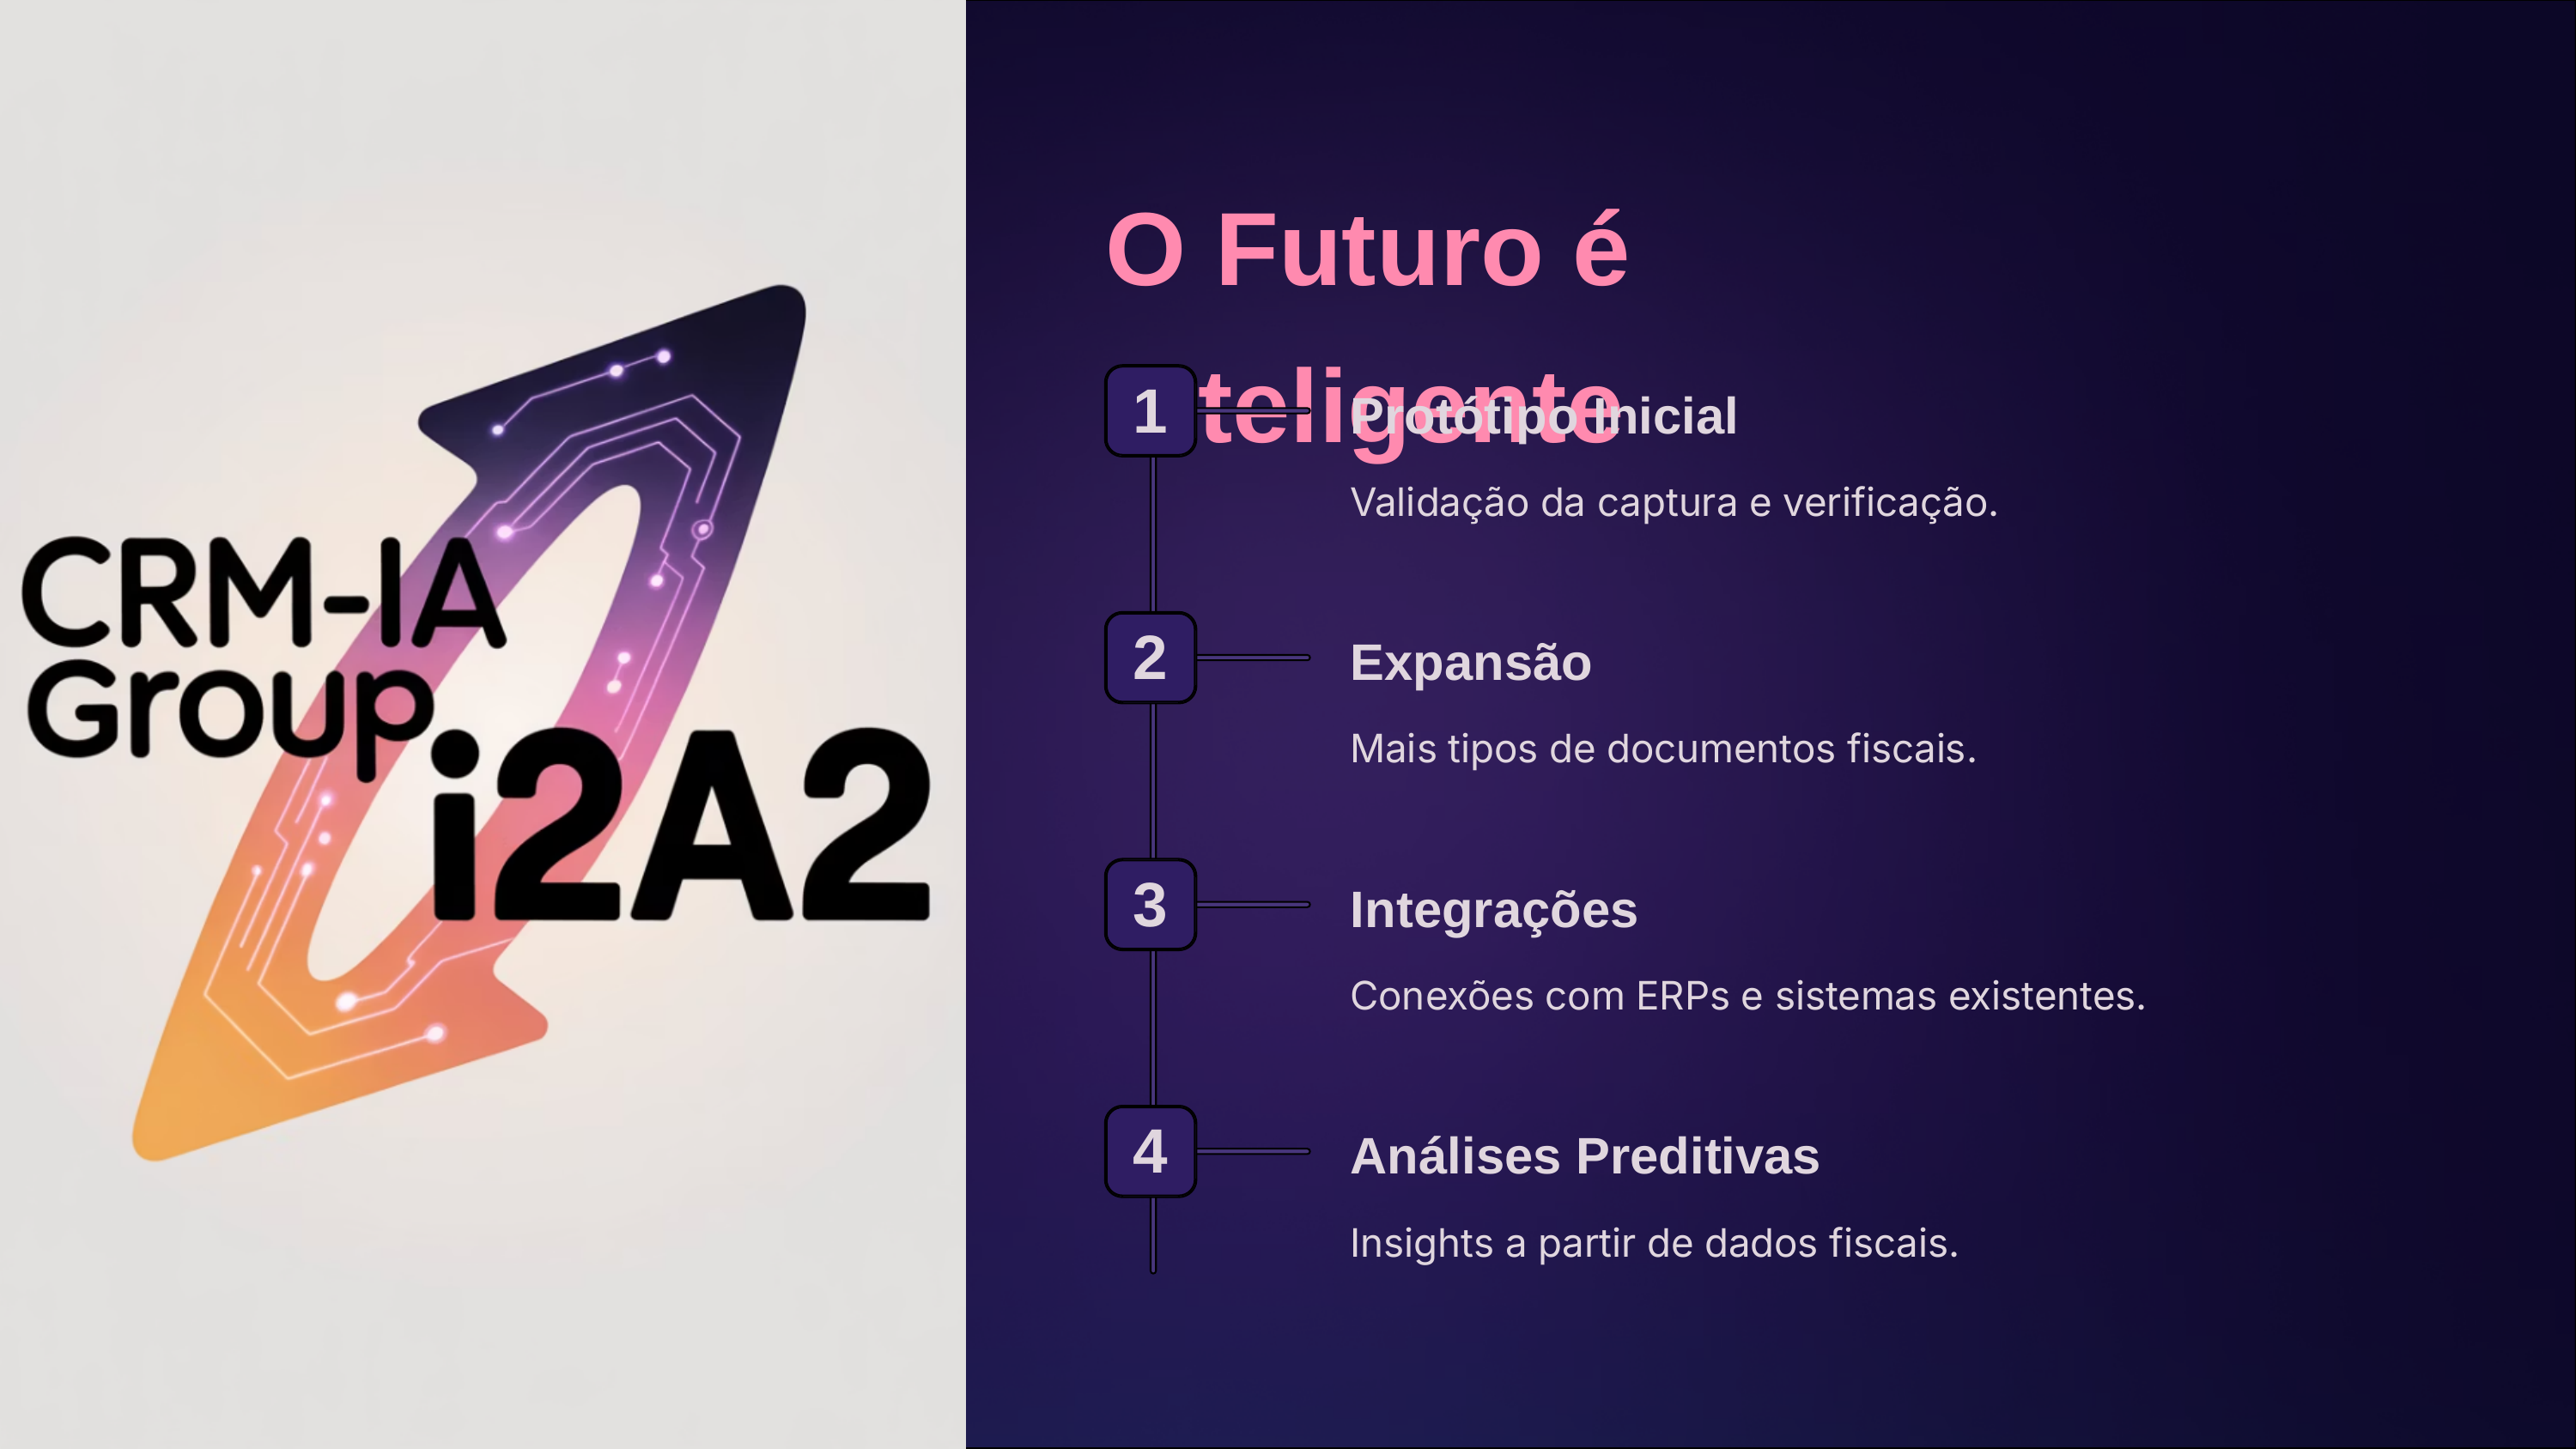

O Futuro é Inteligente

Protótipo Inicial
1

Validação da captura e verificação.

Expansão
2

Mais tipos de documentos fiscais.

Integrações
3

Conexões com ERPs e sistemas existentes.

Análises Preditivas
4

Insights a partir de dados fiscais.